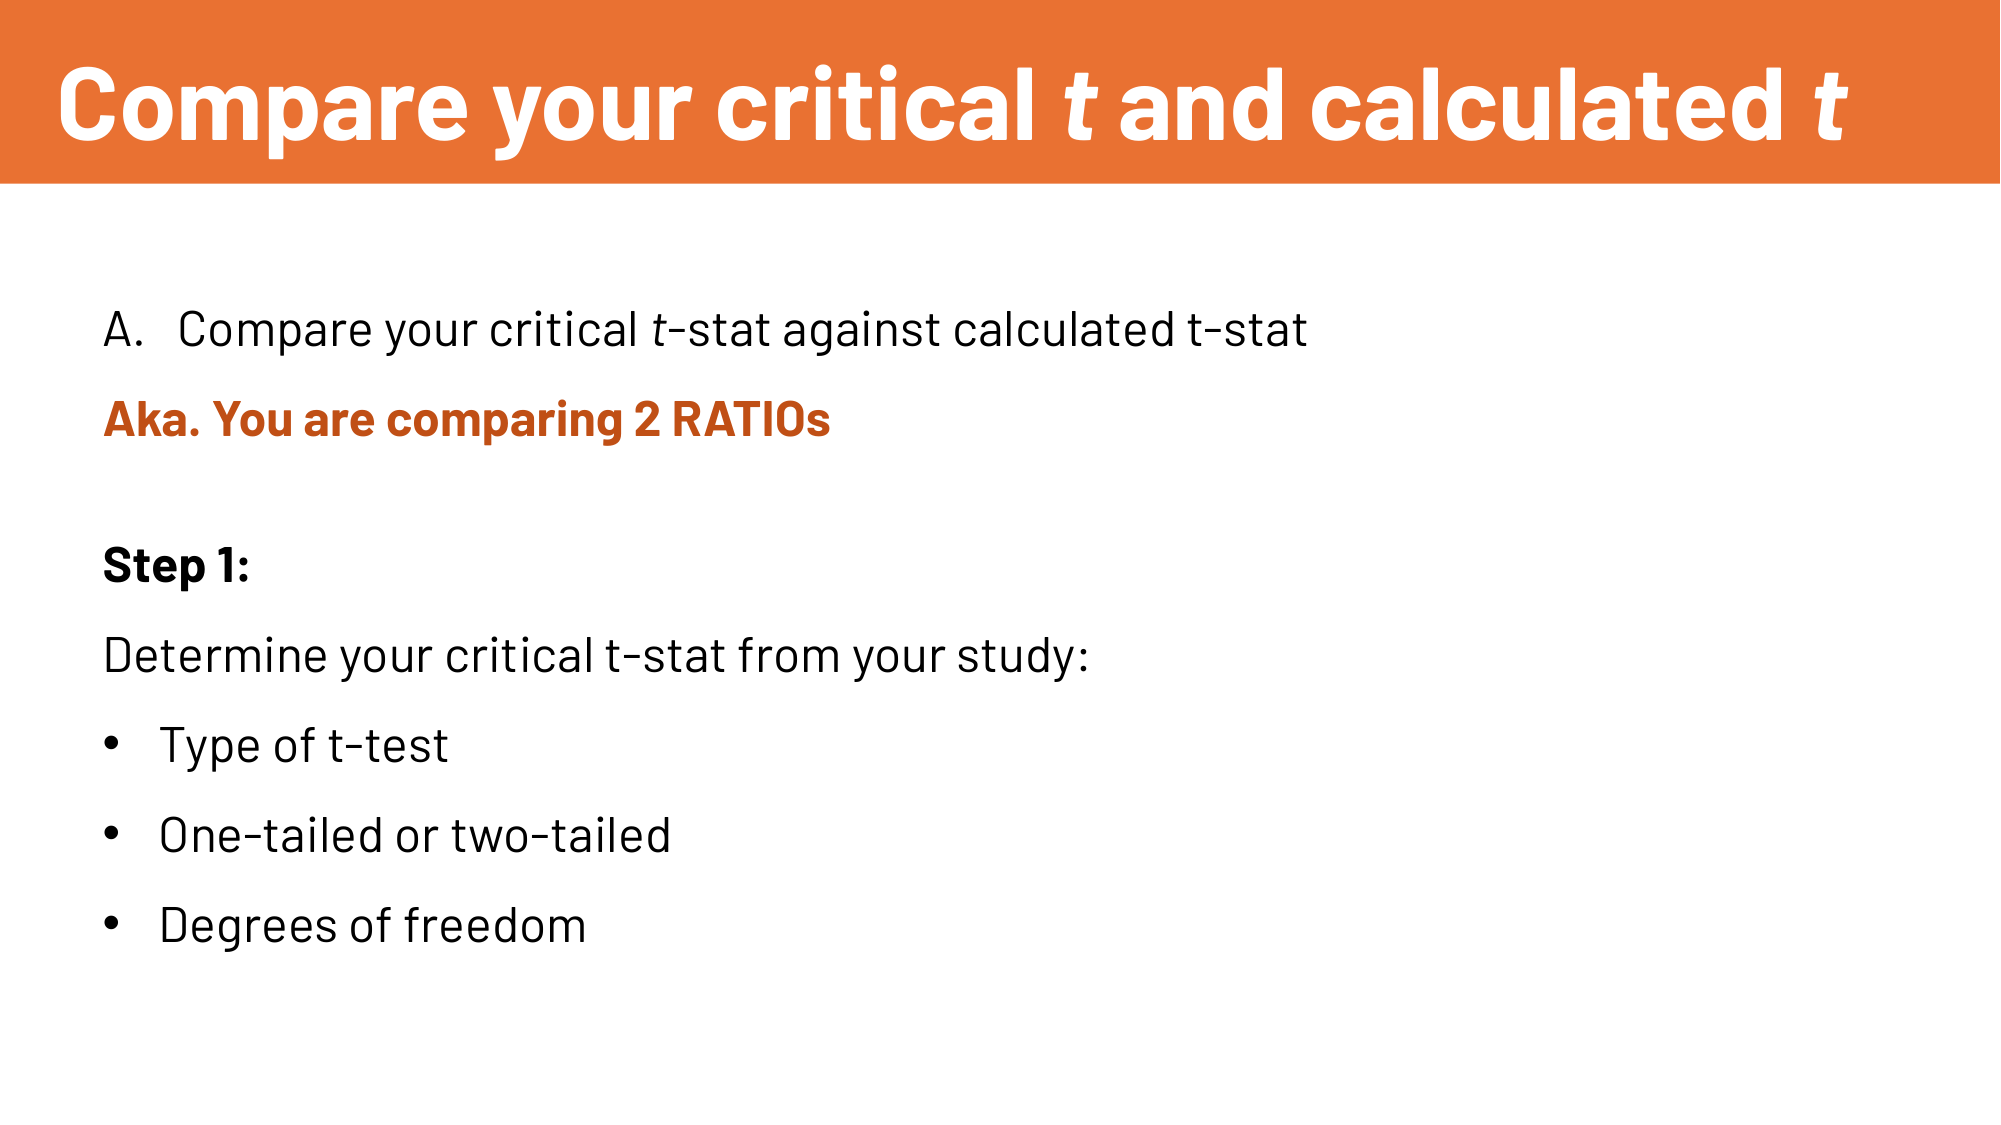

Compare your critical t and calculated t
Compare your critical t-stat against calculated t-stat
Aka. You are comparing 2 RATIOs
Step 1:
Determine your critical t-stat from your study:
Type of t-test
One-tailed or two-tailed
Degrees of freedom